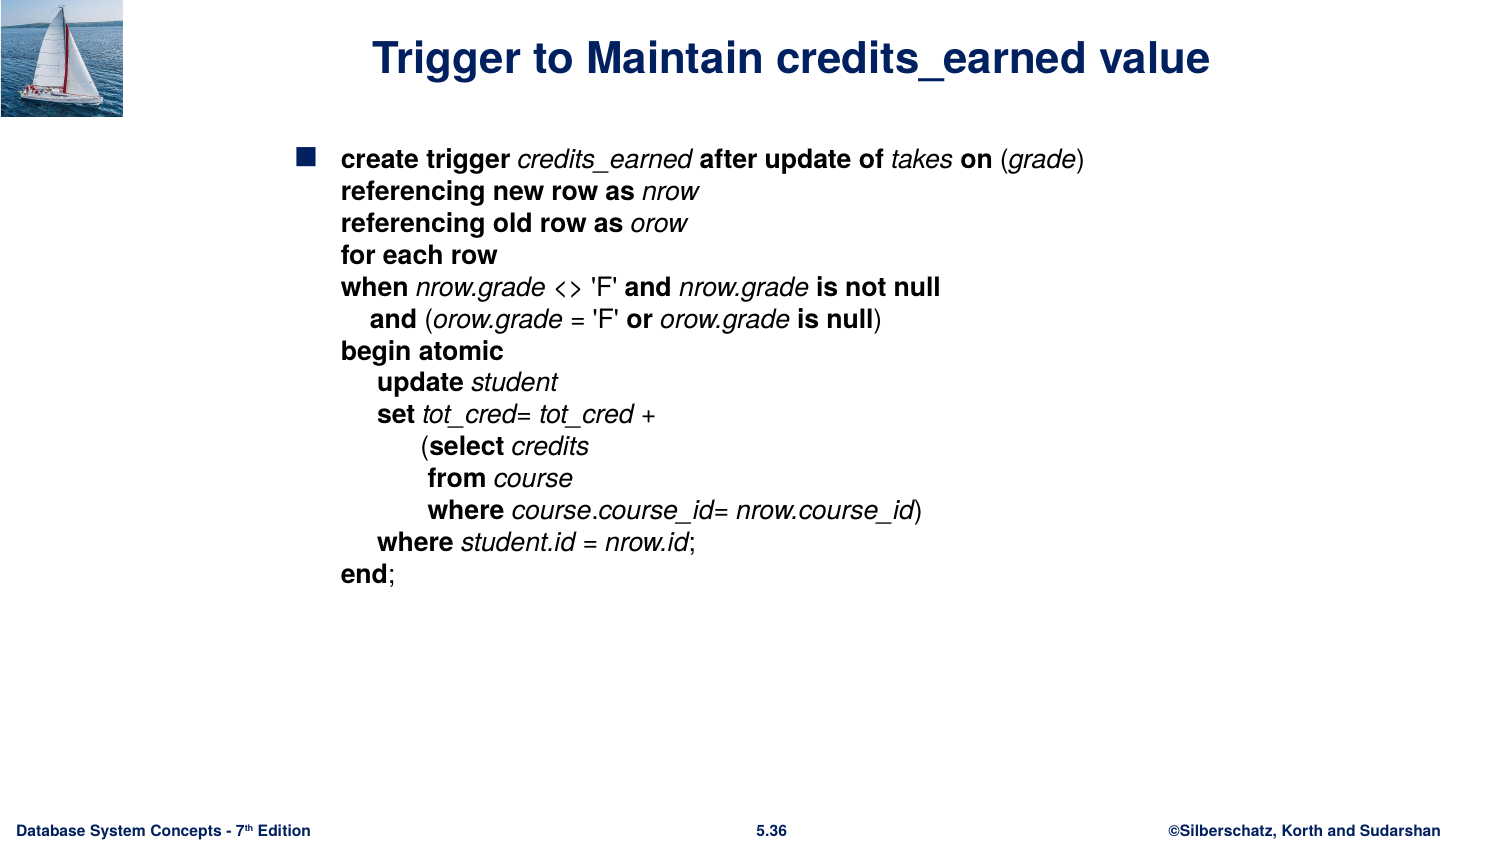

# Trigger to Maintain credits_earned value
create trigger credits_earned after update of takes on (grade)
referencing new row as nrow
referencing old row as orow
for each row
when nrow.grade <> 'F' and nrow.grade is not null
    and (orow.grade = 'F' or orow.grade is null)
begin atomic
     update student
     set tot_cred= tot_cred +
           (select credits
            from course
            where course.course_id= nrow.course_id)
     where student.id = nrow.id;
end;